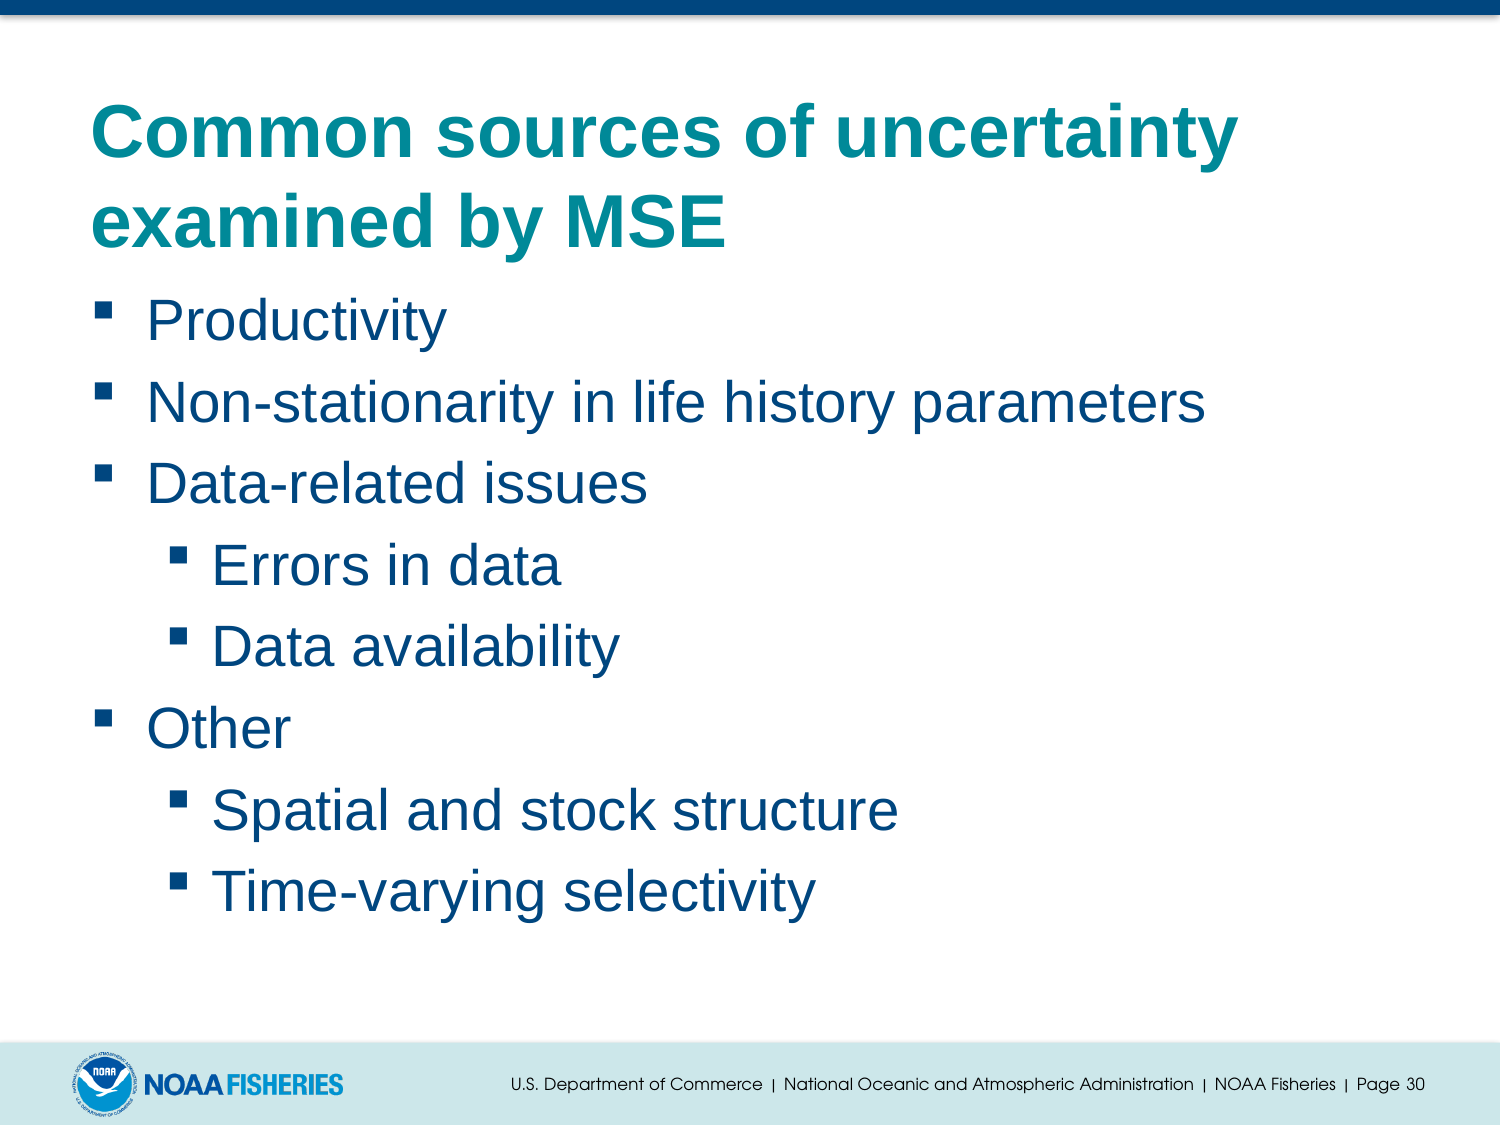

# Common sources of uncertainty examined by MSE
Productivity
Non-stationarity in life history parameters
Data-related issues
Errors in data
Data availability
Other
Spatial and stock structure
Time-varying selectivity
U.S. Department of Commerce | National Oceanic and Atmospheric Administration | NOAA Fisheries | Page 30